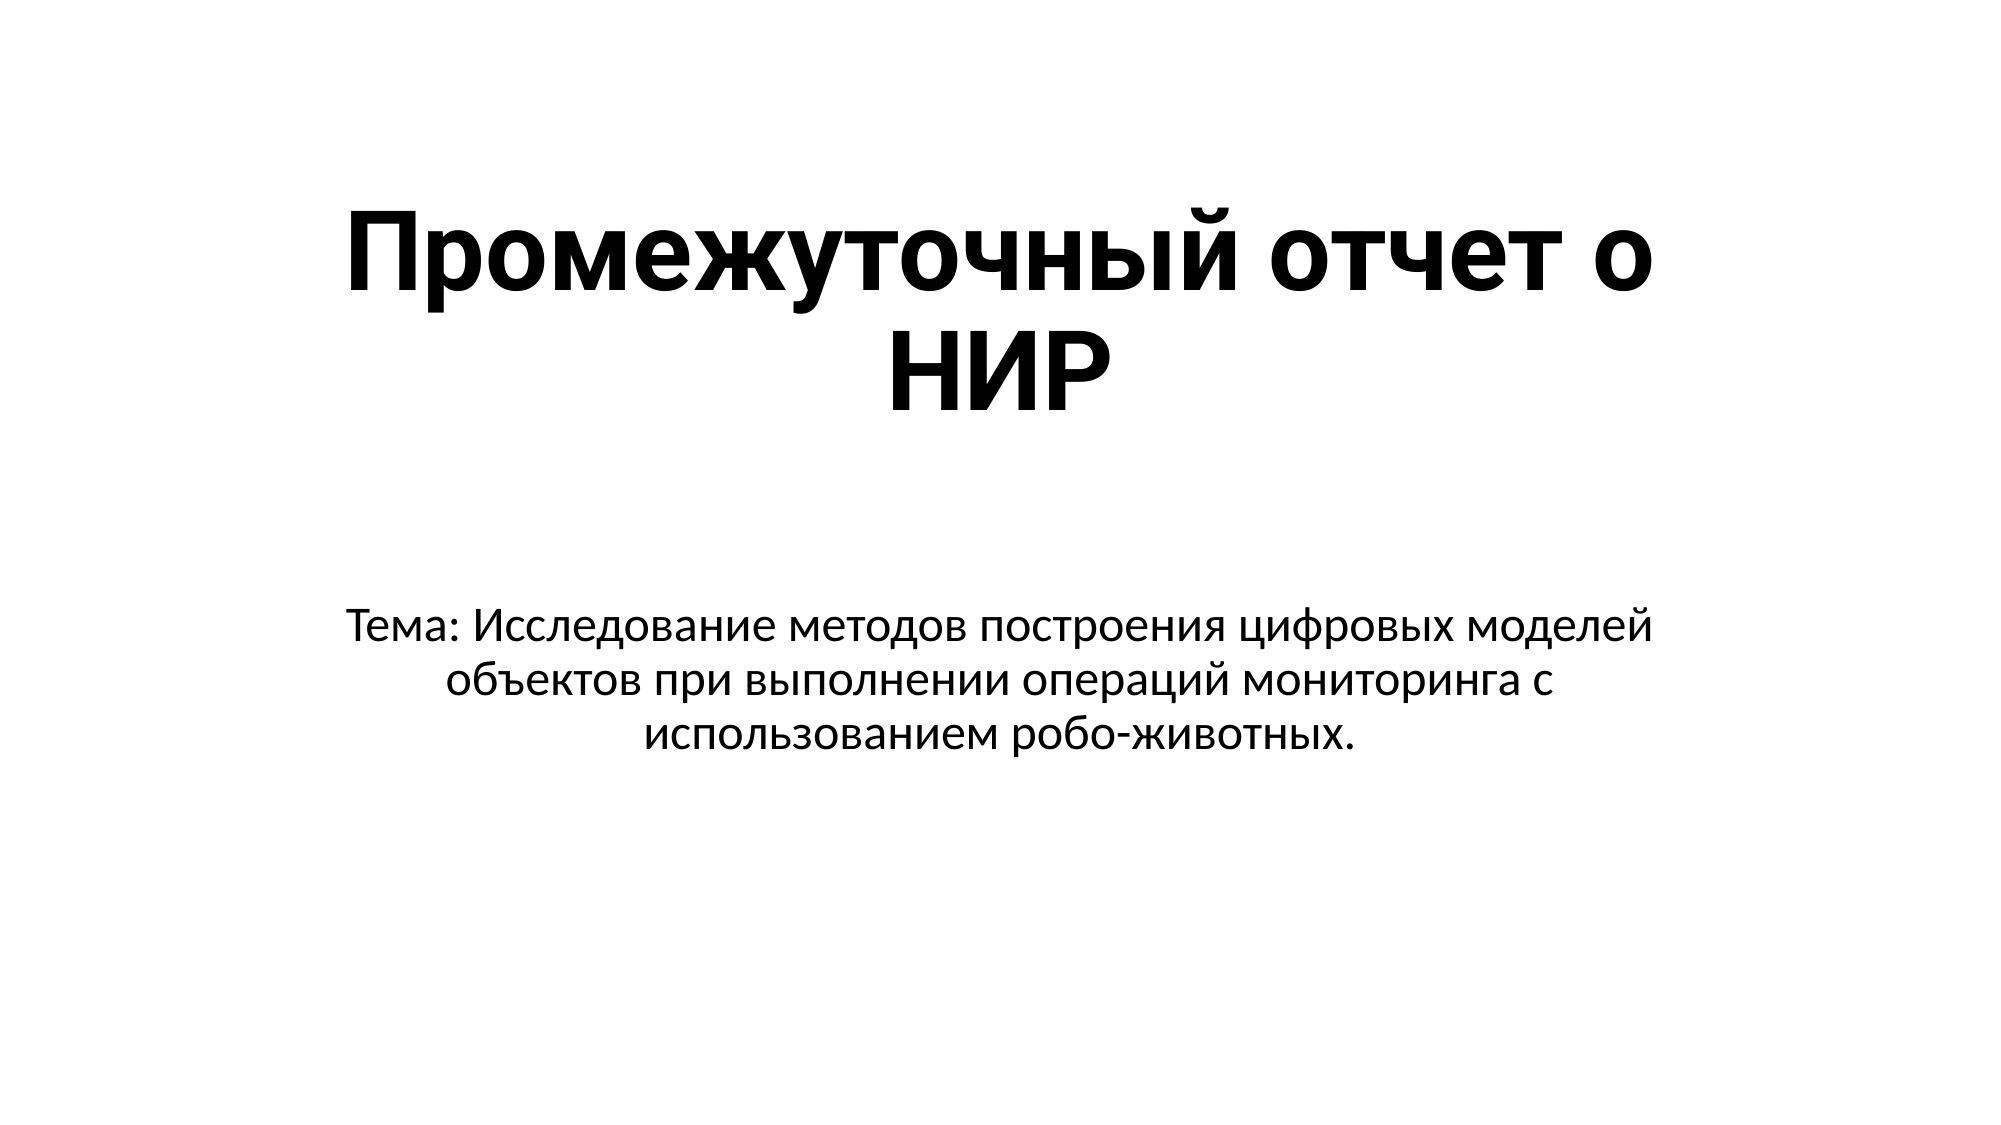

# Промежуточный отчет о НИР
Тема: Исследование методов построения цифровых моделей объектов при выполнении операций мониторинга с использованием робо-животных.